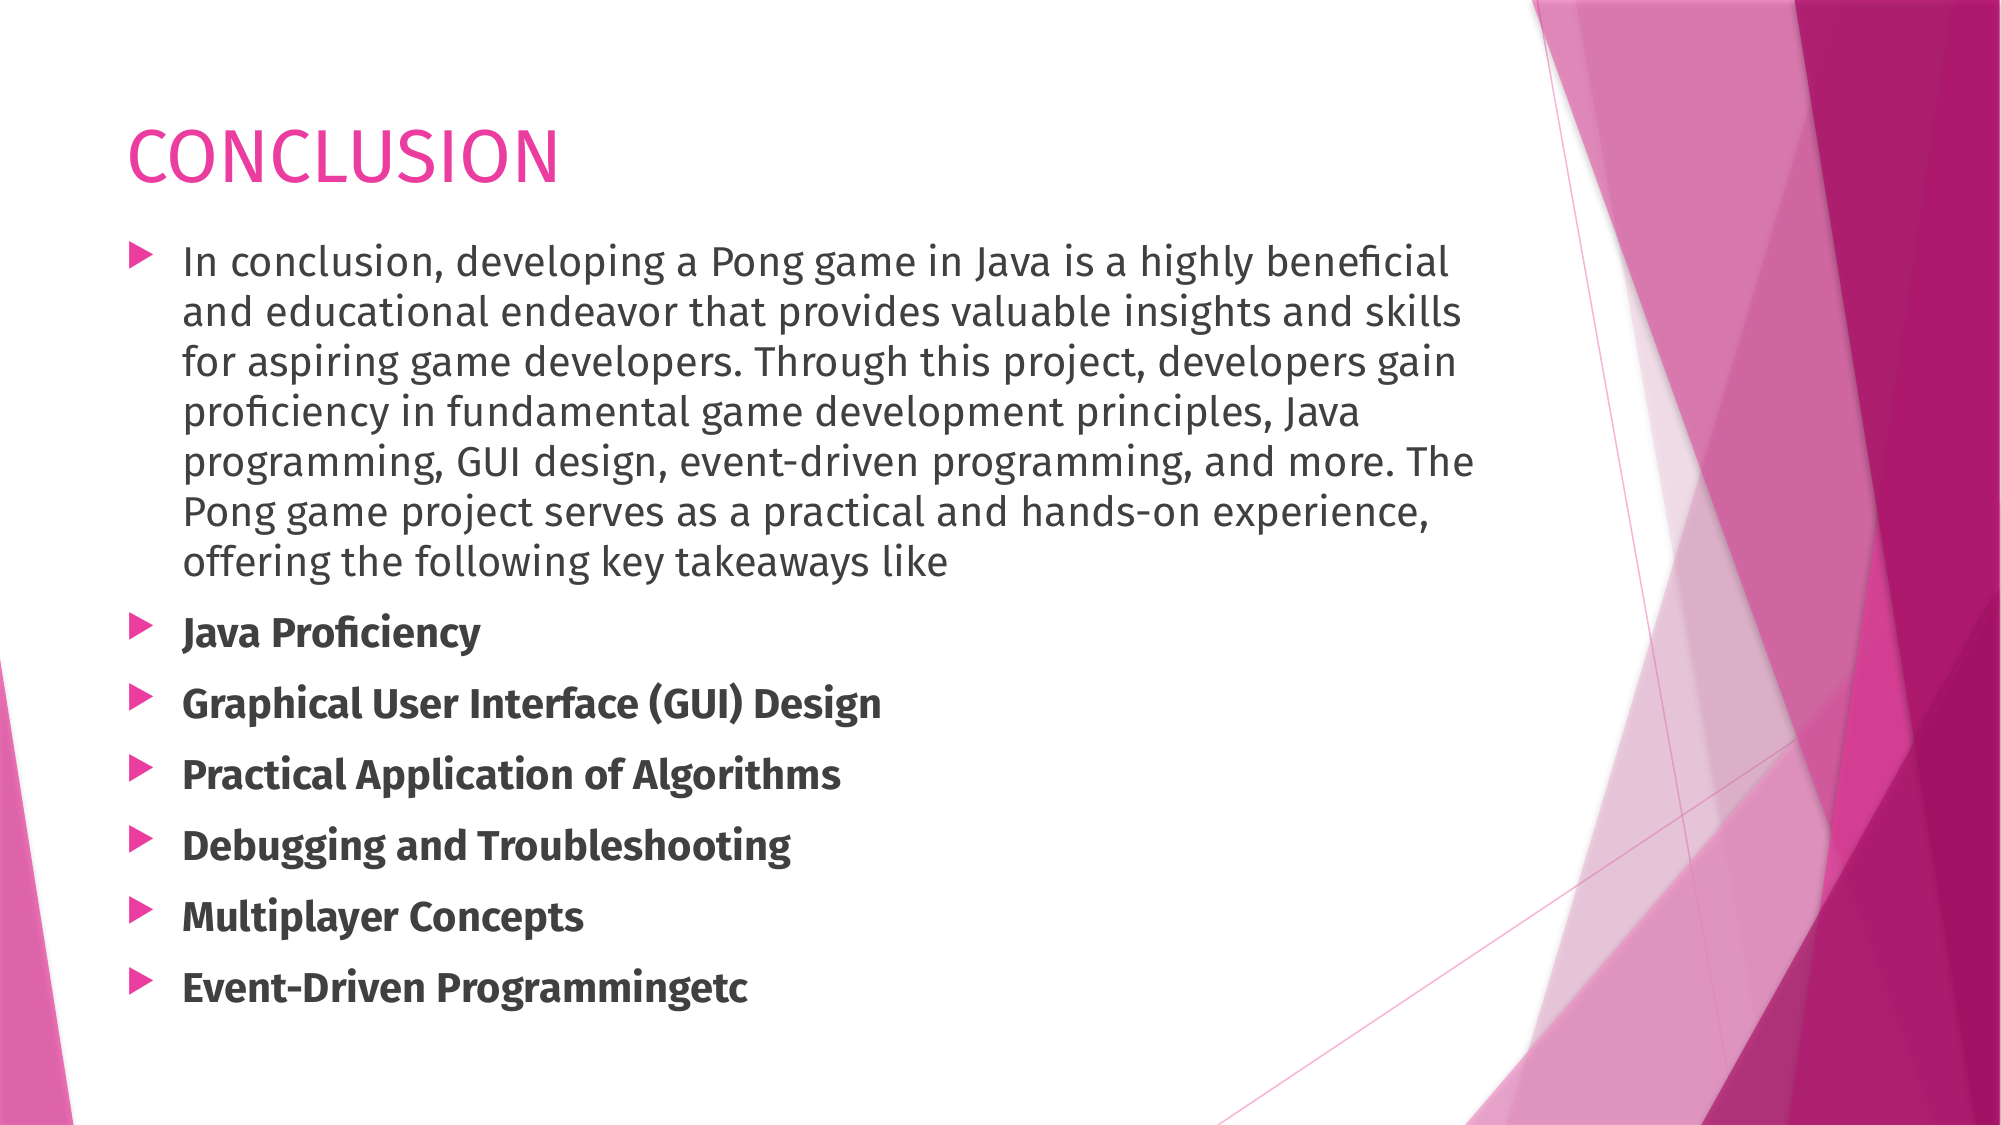

# CONCLUSION
In conclusion, developing a Pong game in Java is a highly beneficial and educational endeavor that provides valuable insights and skills for aspiring game developers. Through this project, developers gain proficiency in fundamental game development principles, Java programming, GUI design, event-driven programming, and more. The Pong game project serves as a practical and hands-on experience, offering the following key takeaways like
Java Proficiency
Graphical User Interface (GUI) Design
Practical Application of Algorithms
Debugging and Troubleshooting
Multiplayer Concepts
Event-Driven Programmingetc